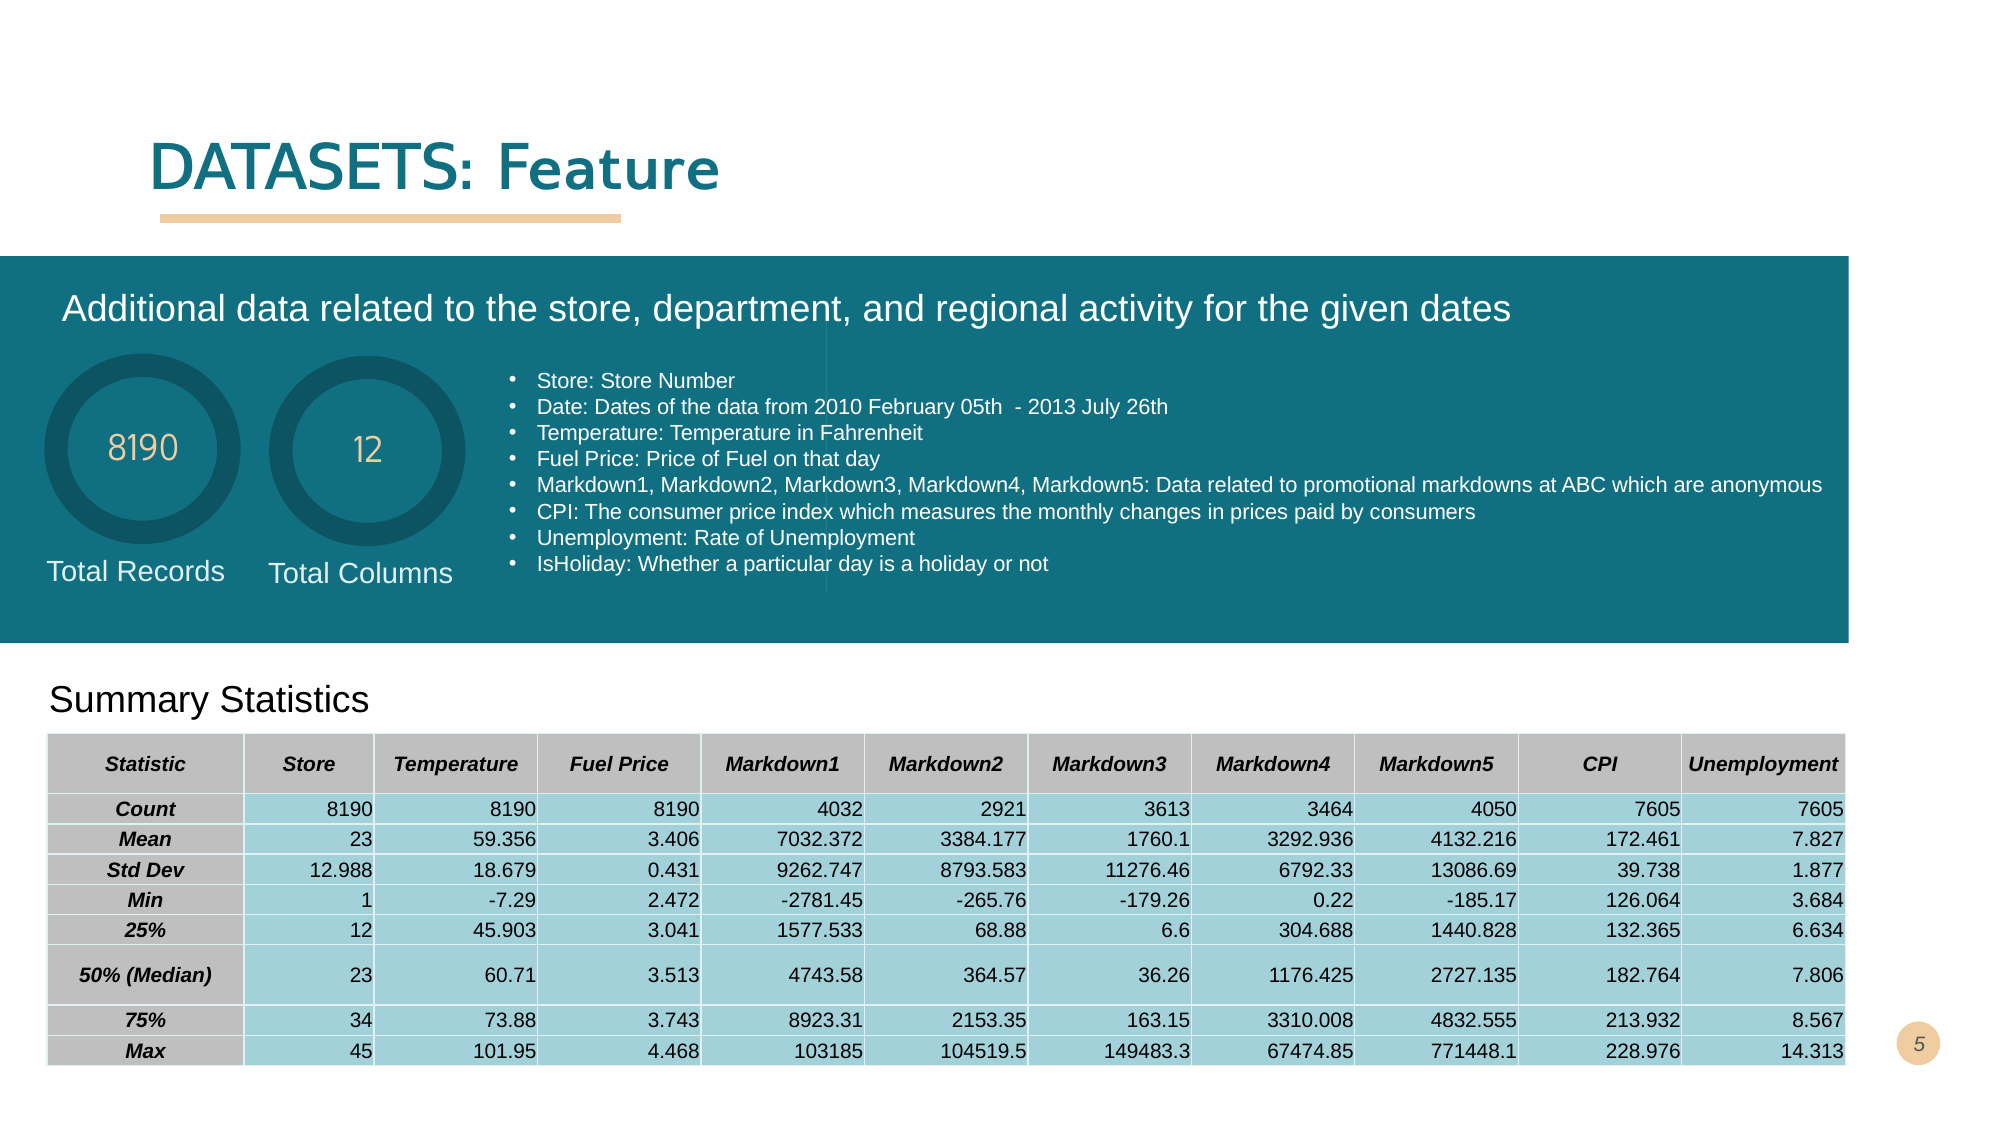

# DATASETS: Feature

Additional data related to the store, department, and regional activity for the given dates

### Chart

| Category |
|---|

Store: Store Number
Date: Dates of the data from 2010 February 05th  - 2013 July 26th
Temperature: Temperature in Fahrenheit
Fuel Price: Price of Fuel on that day
Markdown1, Markdown2, Markdown3, Markdown4, Markdown5: Data related to promotional markdowns at ABC which are anonymous
CPI: The consumer price index which measures the monthly changes in prices paid by consumers
Unemployment: Rate of Unemployment
IsHoliday: Whether a particular day is a holiday or not
8190
12
Total Records
Total Columns
Summary Statistics
| Statistic | Store | Temperature | Fuel Price | Markdown1 | Markdown2 | Markdown3 | Markdown4 | Markdown5 | CPI | Unemployment |
| --- | --- | --- | --- | --- | --- | --- | --- | --- | --- | --- |
| Count | 8190 | 8190 | 8190 | 4032 | 2921 | 3613 | 3464 | 4050 | 7605 | 7605 |
| Mean | 23 | 59.356 | 3.406 | 7032.372 | 3384.177 | 1760.1 | 3292.936 | 4132.216 | 172.461 | 7.827 |
| Std Dev | 12.988 | 18.679 | 0.431 | 9262.747 | 8793.583 | 11276.46 | 6792.33 | 13086.69 | 39.738 | 1.877 |
| Min | 1 | -7.29 | 2.472 | -2781.45 | -265.76 | -179.26 | 0.22 | -185.17 | 126.064 | 3.684 |
| 25% | 12 | 45.903 | 3.041 | 1577.533 | 68.88 | 6.6 | 304.688 | 1440.828 | 132.365 | 6.634 |
| 50% (Median) | 23 | 60.71 | 3.513 | 4743.58 | 364.57 | 36.26 | 1176.425 | 2727.135 | 182.764 | 7.806 |
| 75% | 34 | 73.88 | 3.743 | 8923.31 | 2153.35 | 163.15 | 3310.008 | 4832.555 | 213.932 | 8.567 |
| Max | 45 | 101.95 | 4.468 | 103185 | 104519.5 | 149483.3 | 67474.85 | 771448.1 | 228.976 | 14.313 |
5